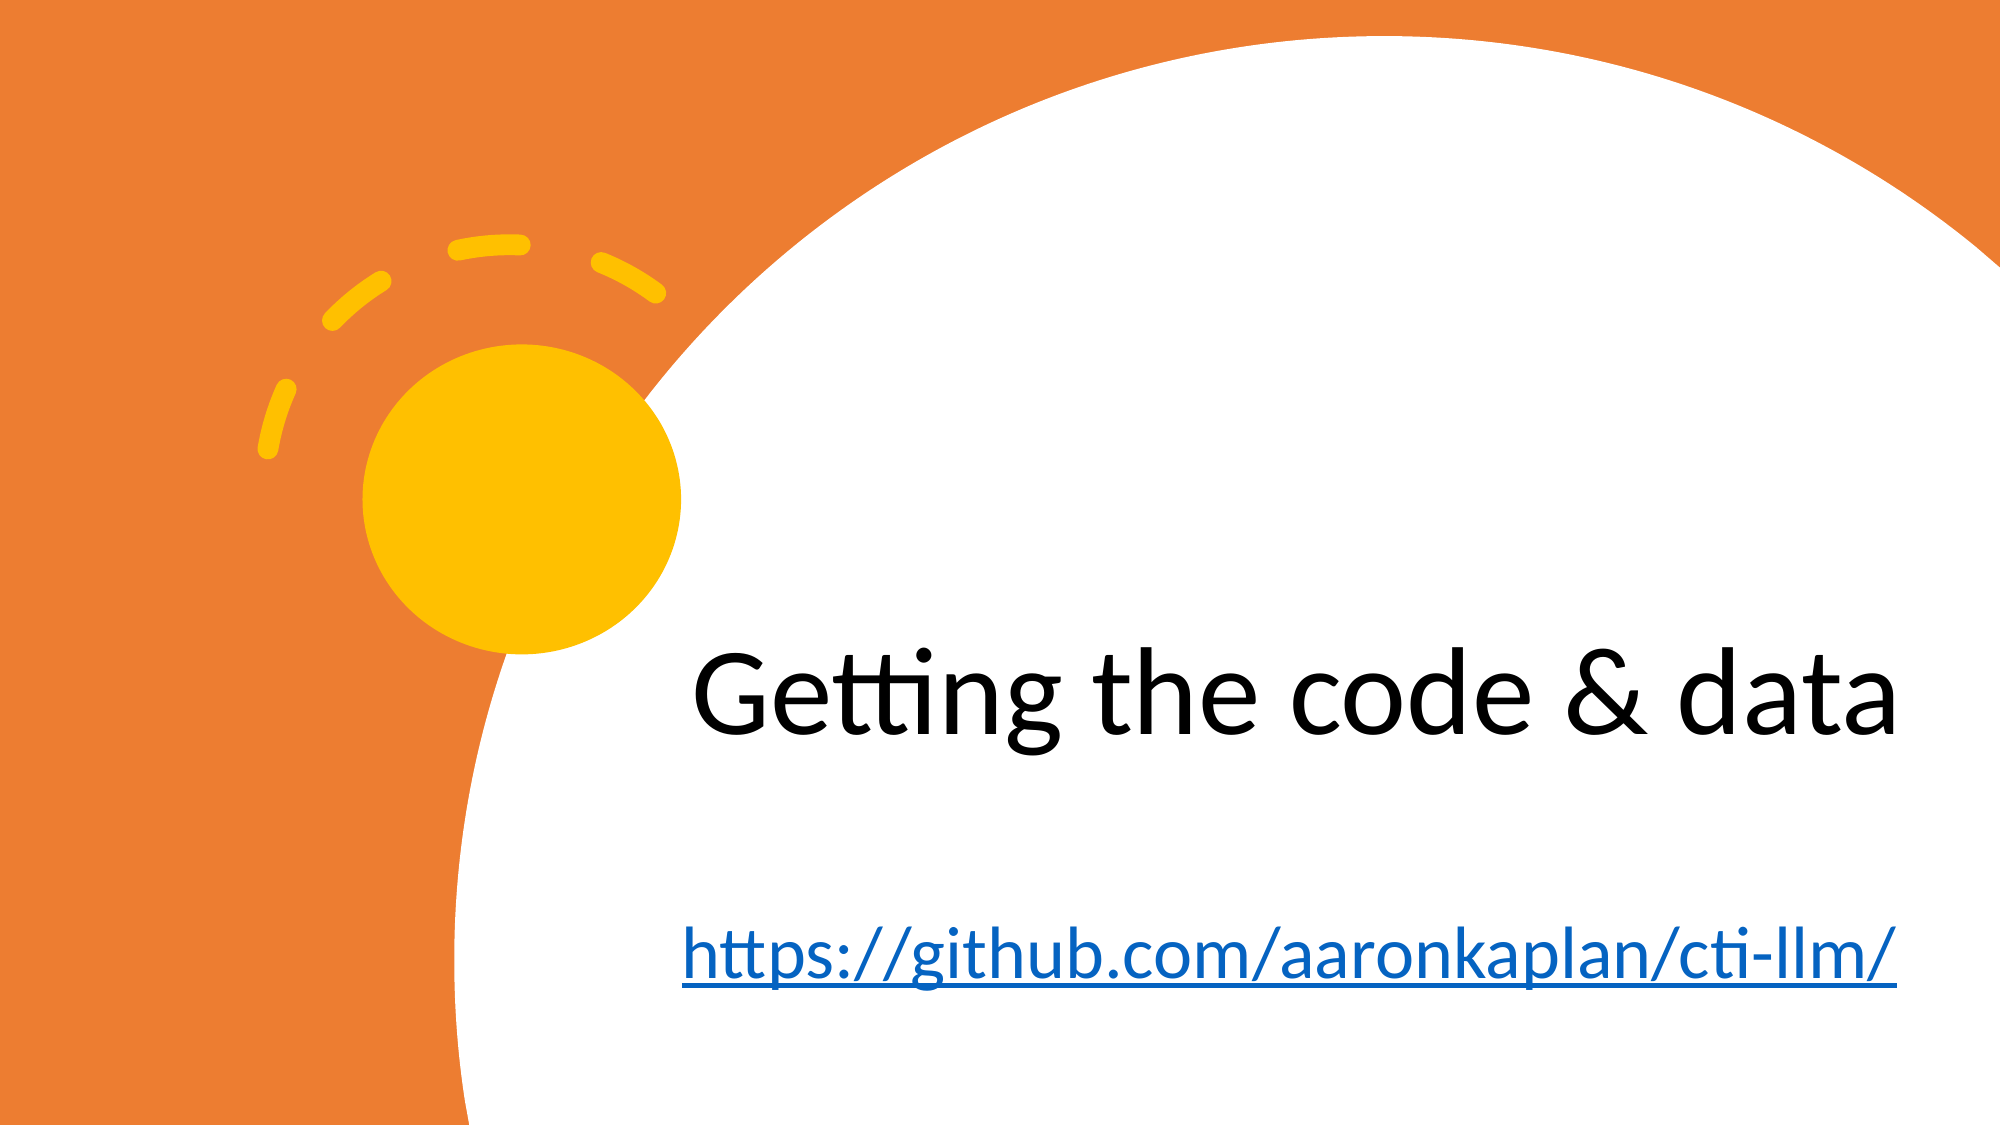

# Getting the code & data

https://github.com/aaronkaplan/cti-llm/